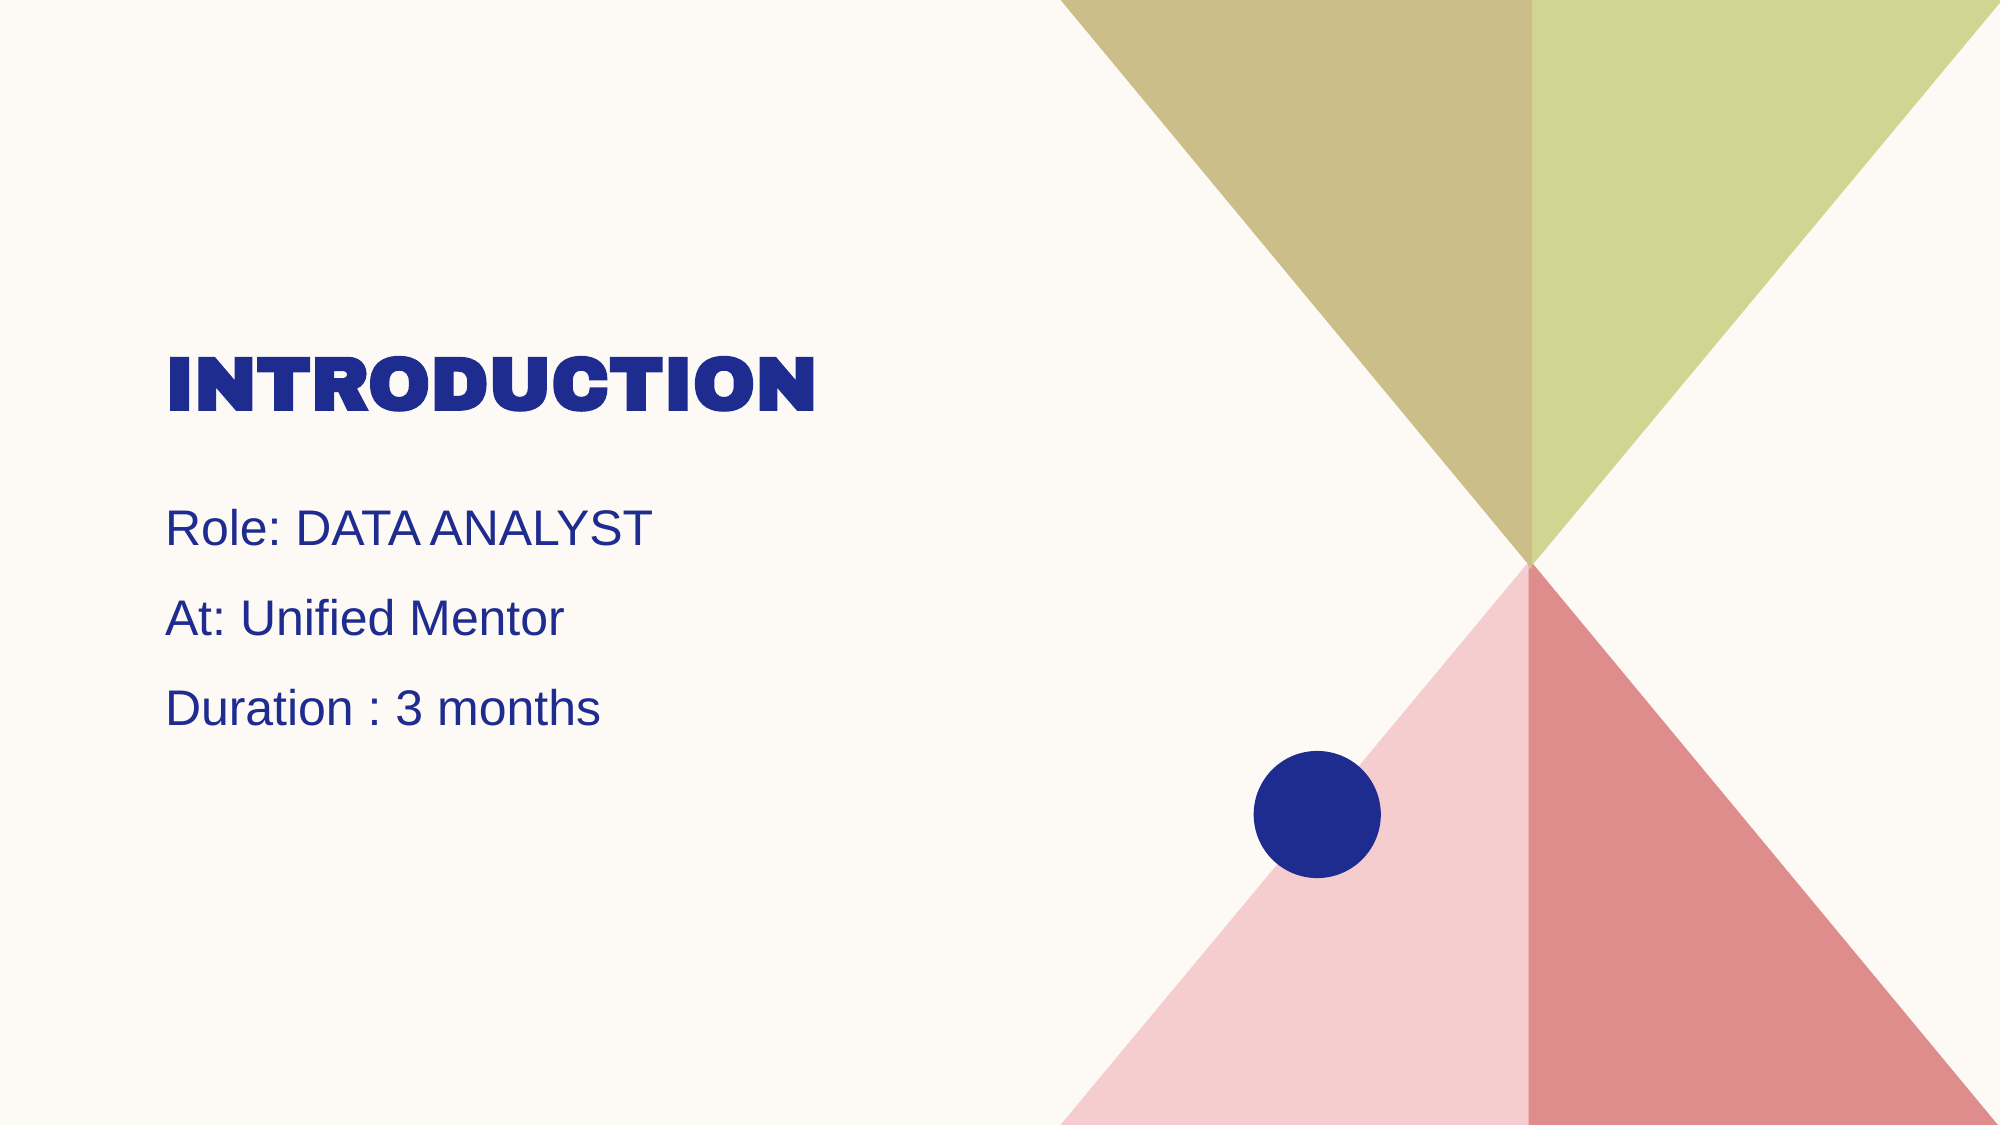

# Introduction
Role: DATA ANALYST
At: Unified Mentor
Duration : 3 months